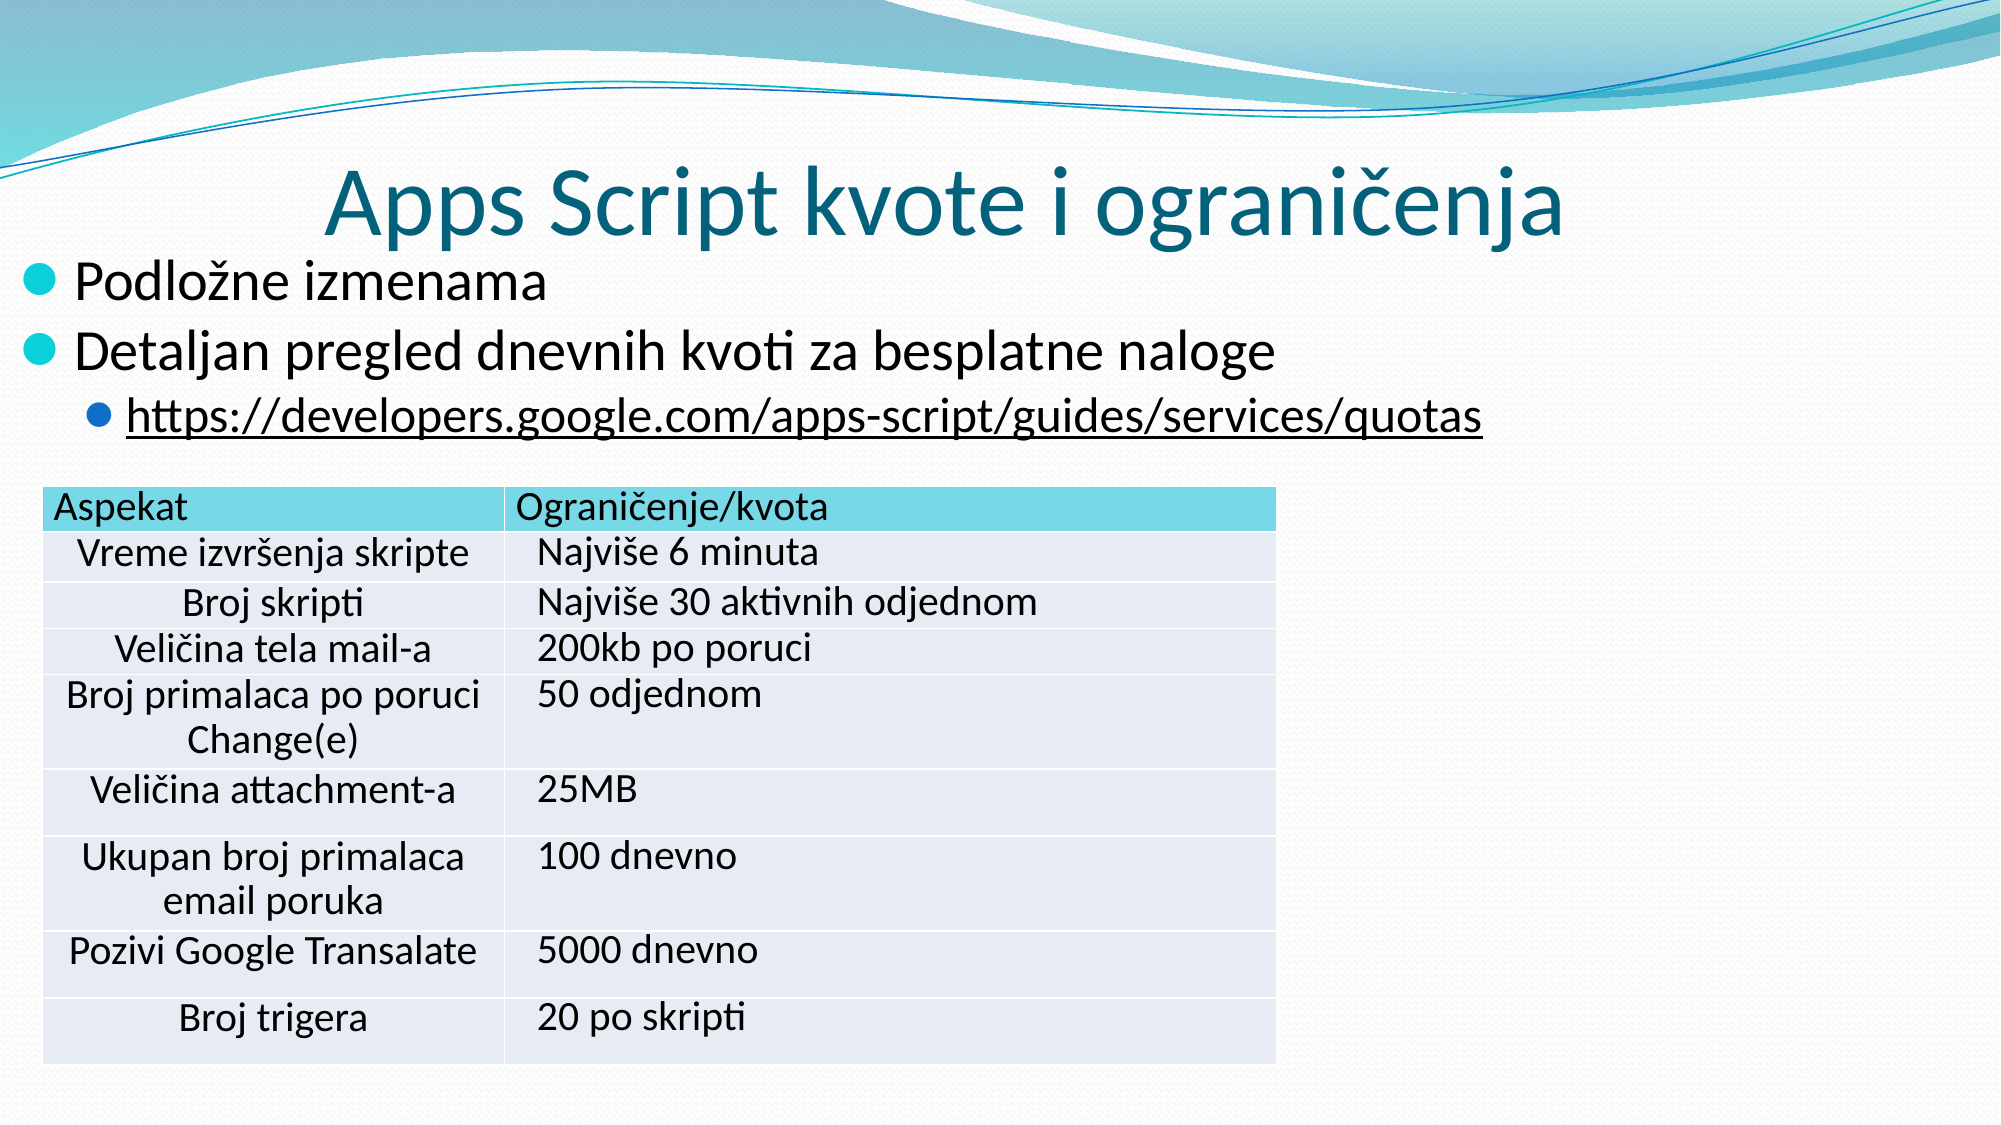

Apps Script kvote i ograničenja
Podložne izmenama
Detaljan pregled dnevnih kvoti za besplatne naloge
https://developers.google.com/apps-script/guides/services/quotas
| Aspekat | Ograničenje/kvota |
| --- | --- |
| Vreme izvršenja skripte | Najviše 6 minuta |
| Broj skripti | Najviše 30 aktivnih odjednom |
| Veličina tela mail-a | 200kb po poruci |
| Broj primalaca po poruci Change(e) | 50 odjednom |
| Veličina attachment-a | 25MB |
| Ukupan broj primalaca email poruka | 100 dnevno |
| Pozivi Google Transalate | 5000 dnevno |
| Broj trigera | 20 po skripti |